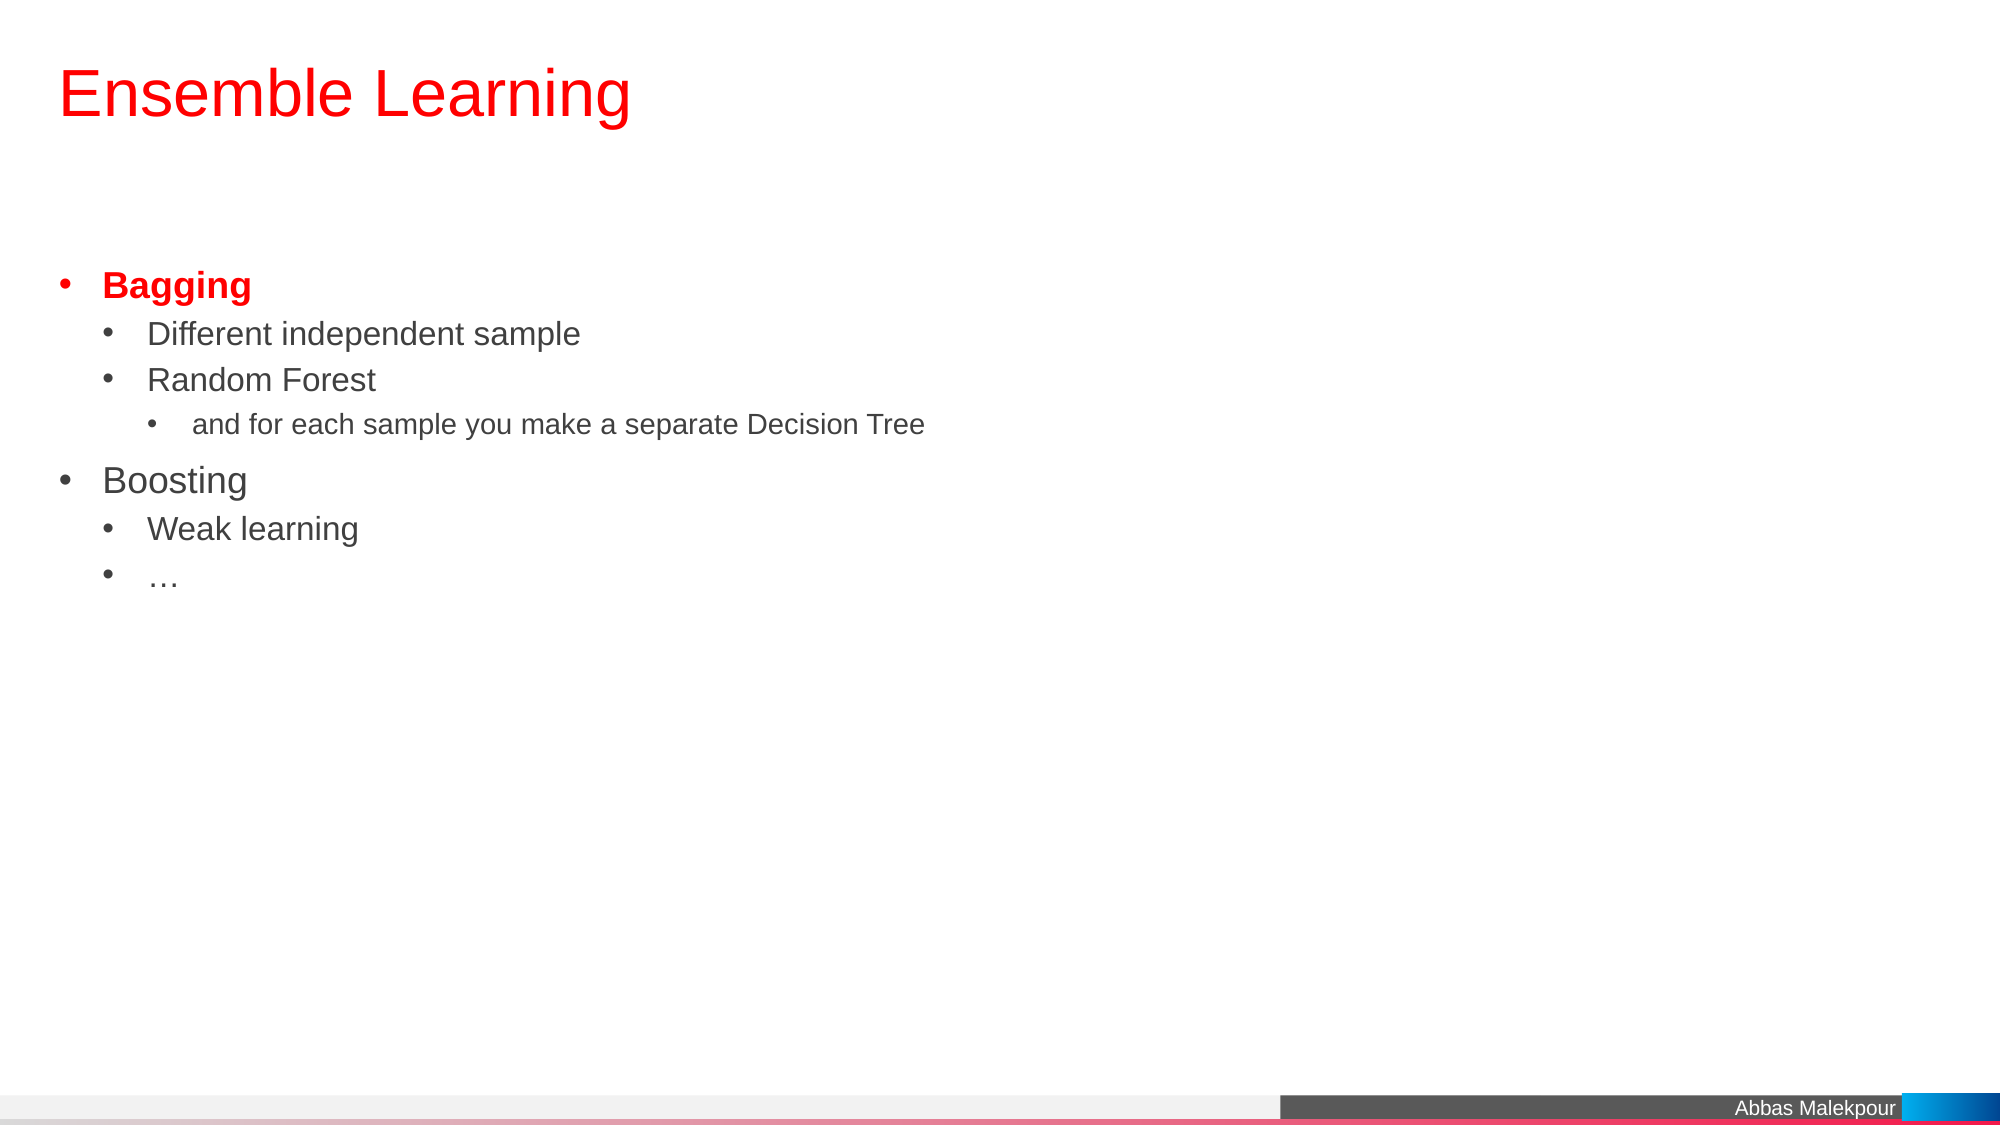

# Ensemble Learning

Bagging
Different independent sample
Random Forest
and for each sample you make a separate Decision Tree
Boosting
Weak learning
…
42